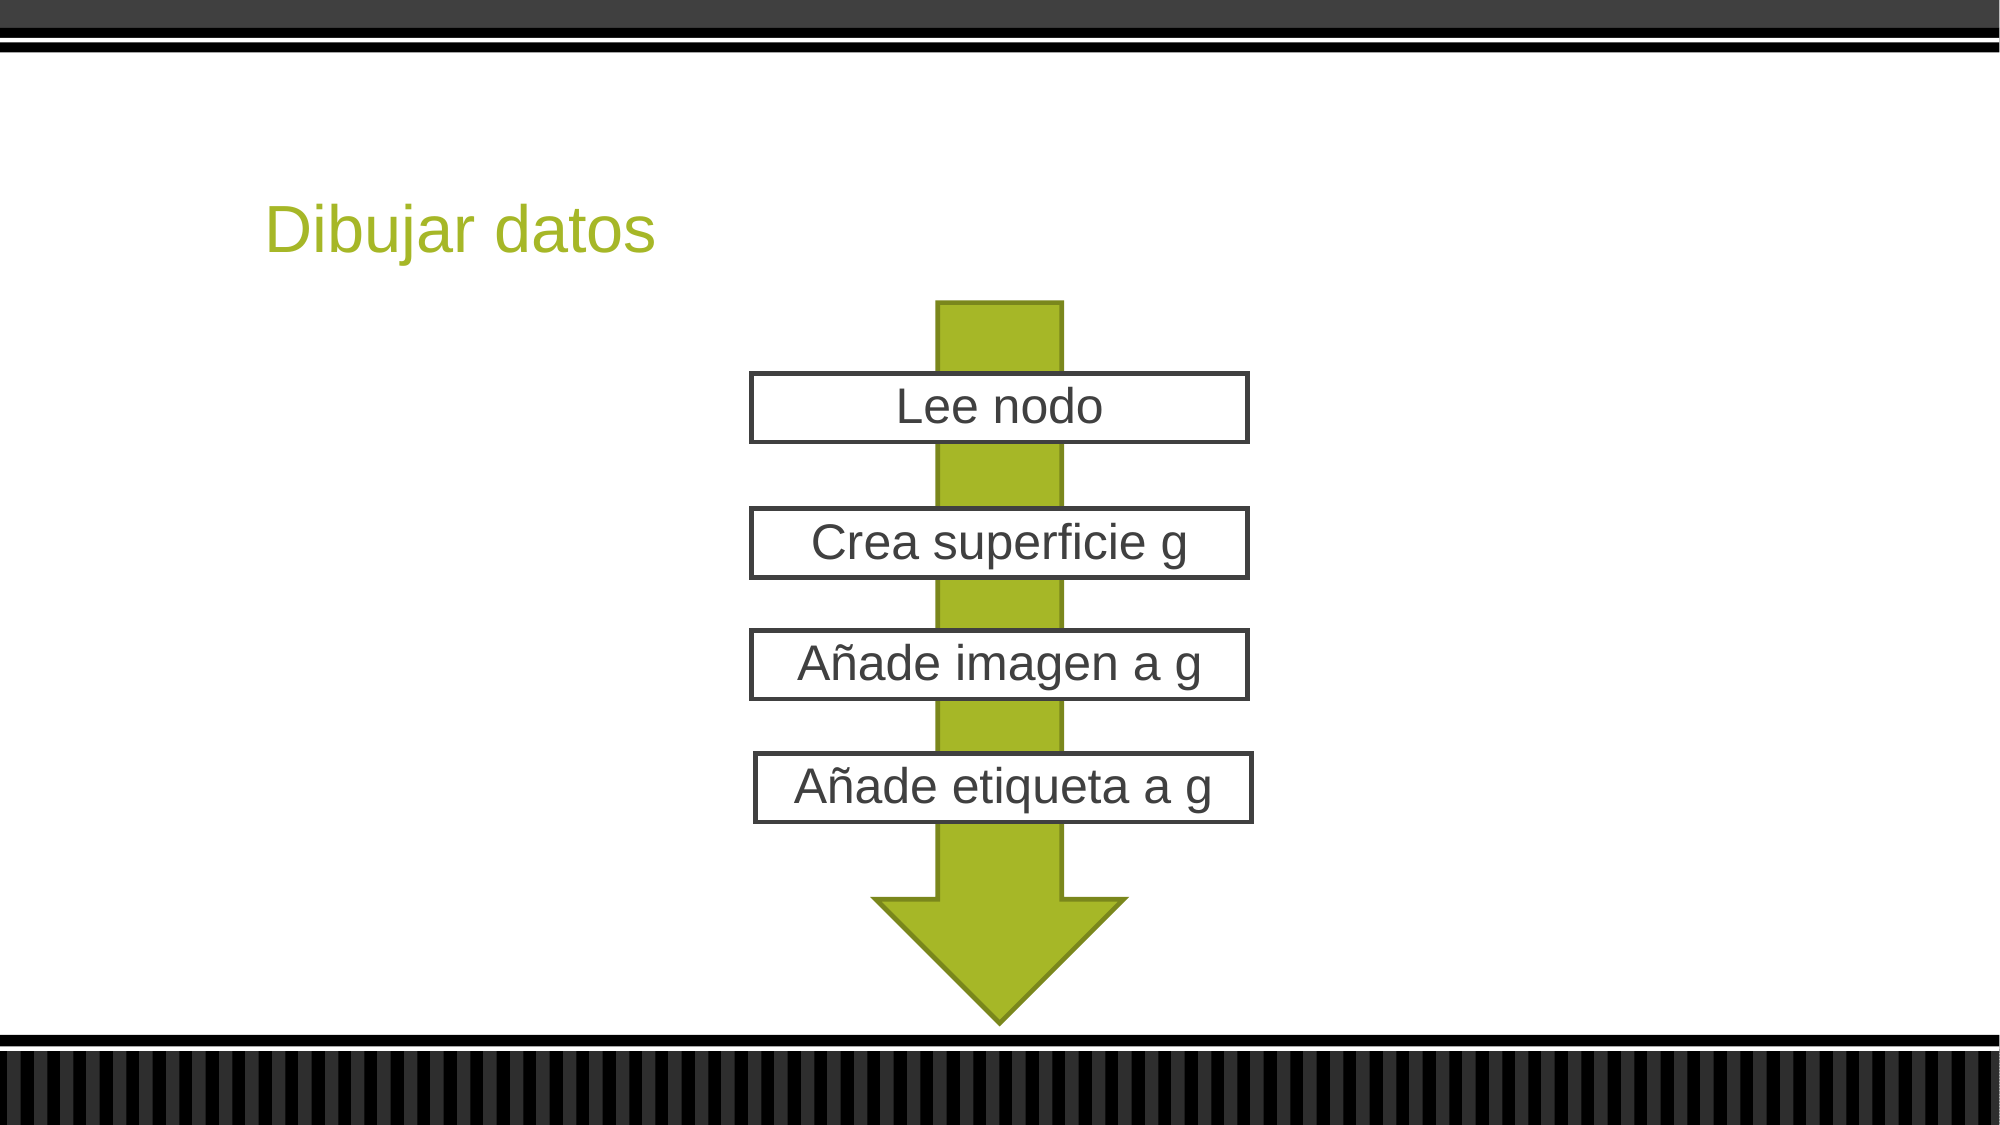

# Dibujar datos

Lee nodo
Crea superficie g
Añade imagen a g
Añade etiqueta a g